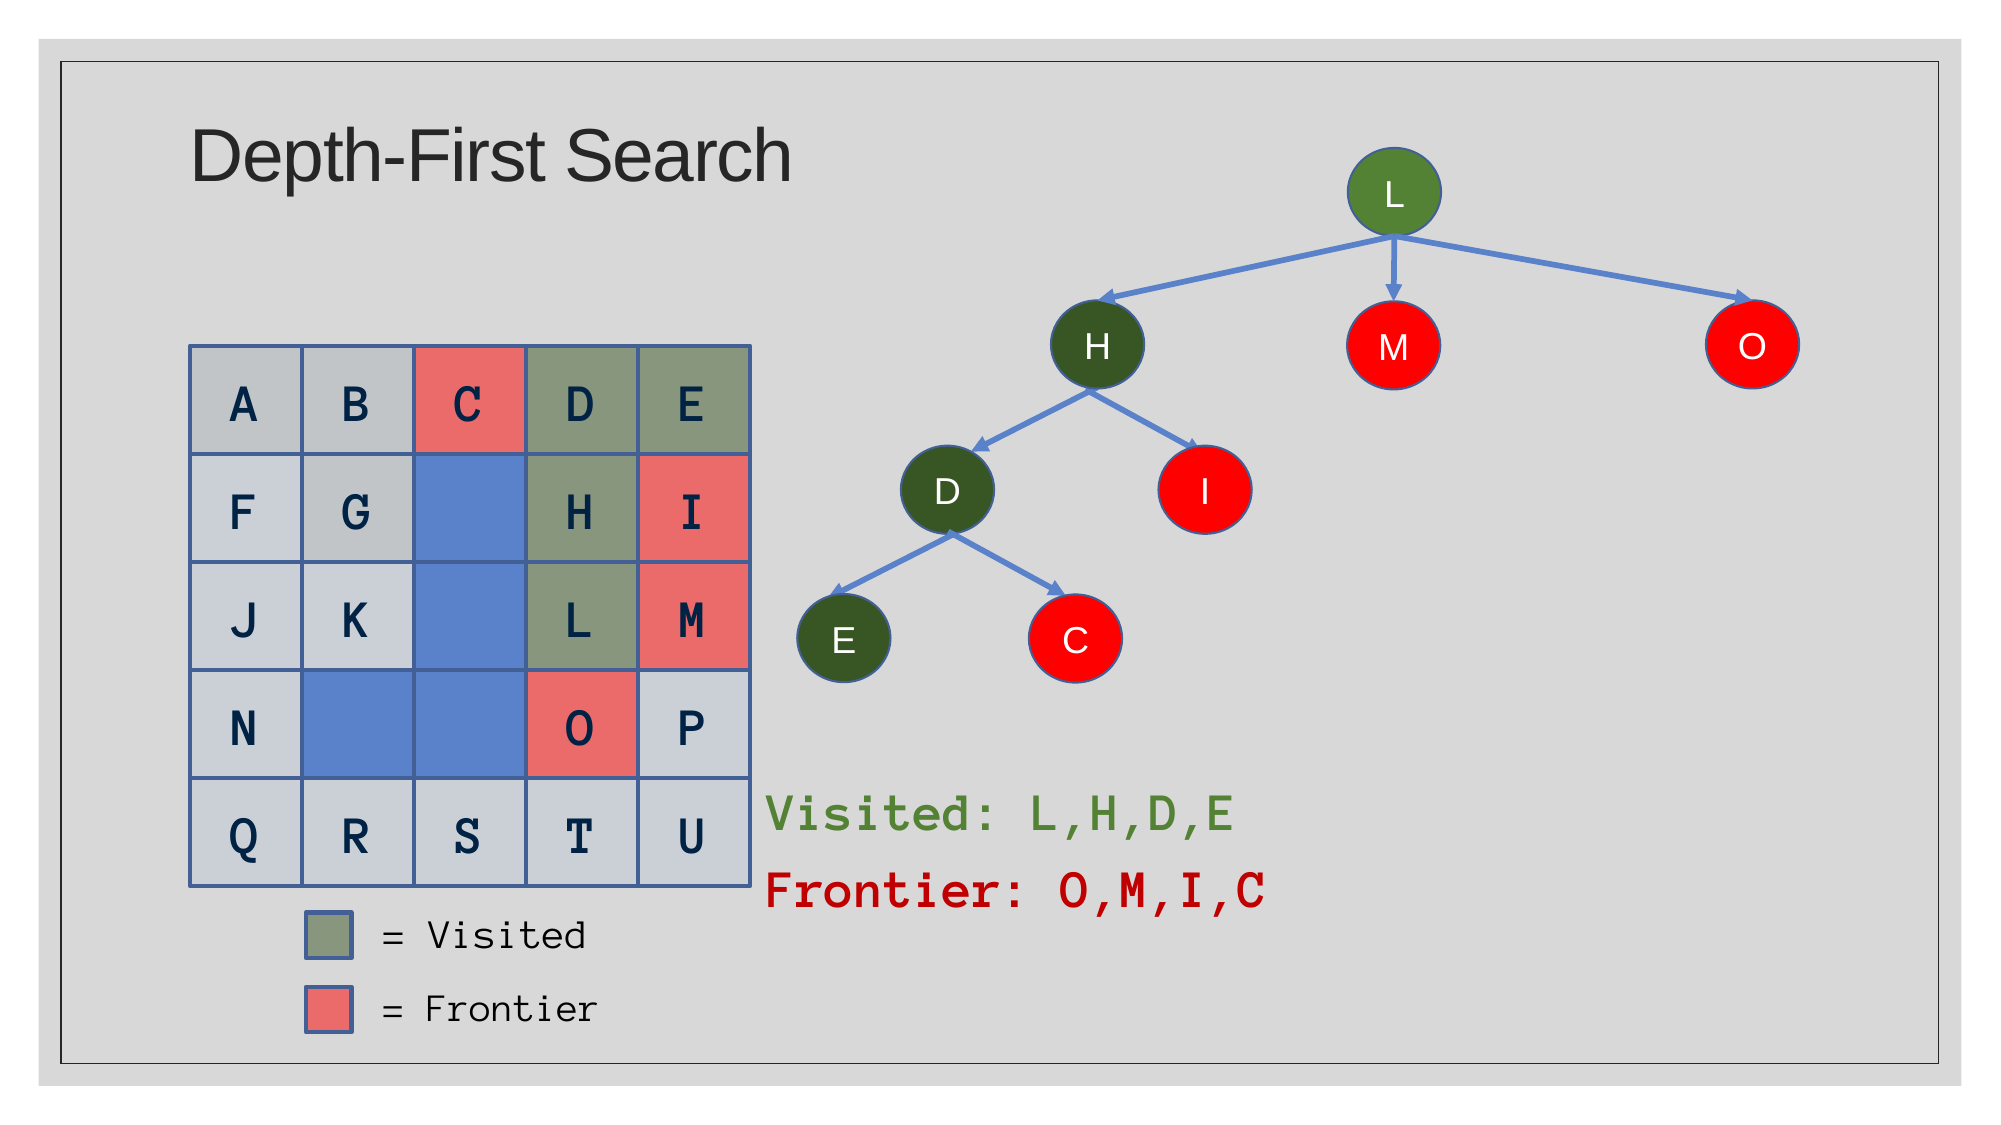

# Depth-First Search
L
H
O
M

D
E
A
B
C
H
I
F
G

L
M
J
K

O
P
N

T
U
Q
R
S
D
I
E
C
Visited: L,H,D,E
Frontier: O,M,I,C
= Visited

= Frontier